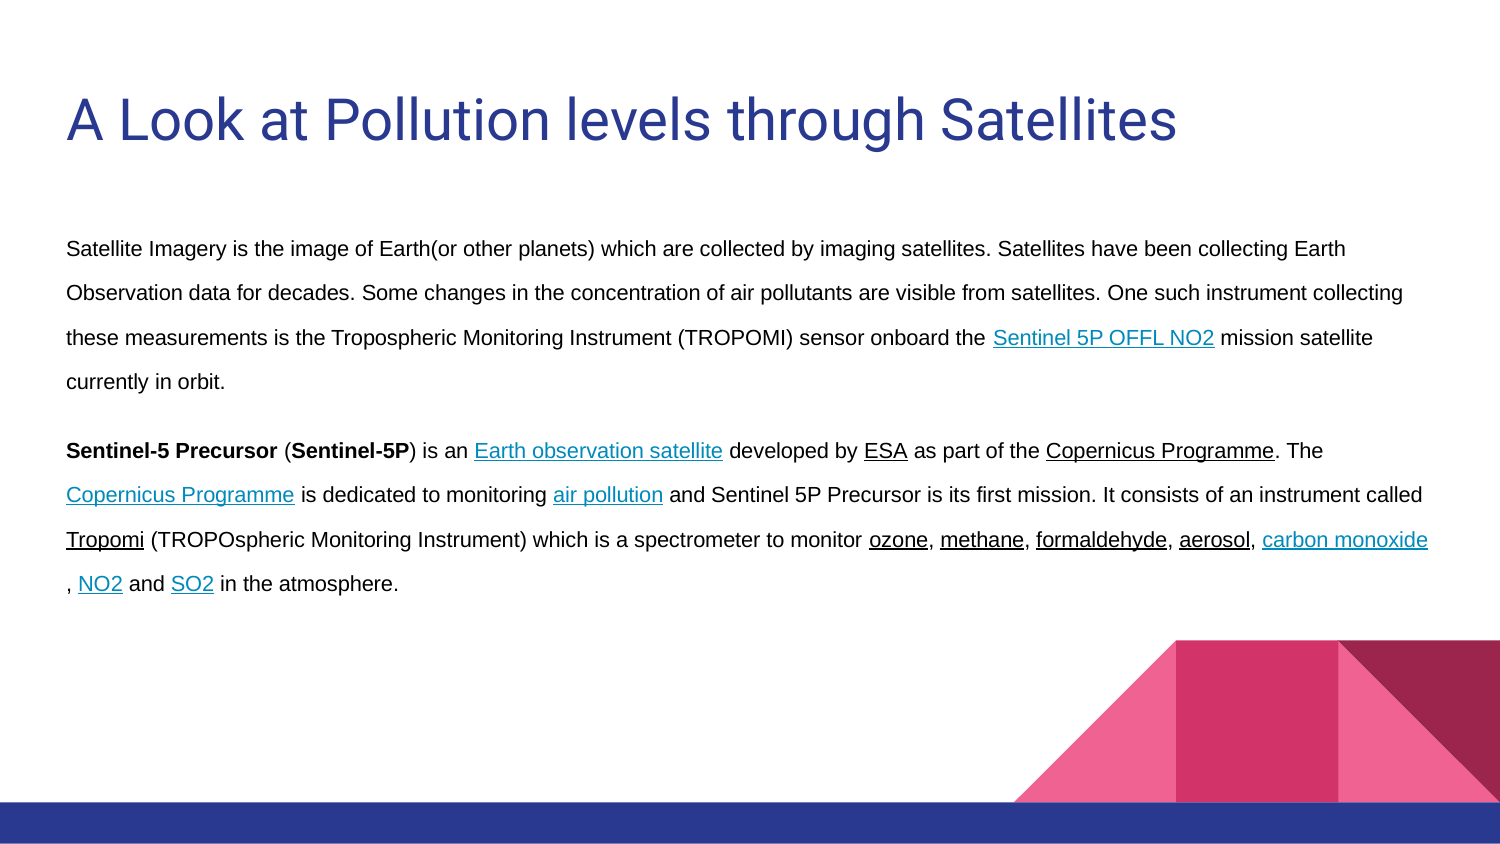

# A Look at Pollution levels through Satellites
Satellite Imagery is the image of Earth(or other planets) which are collected by imaging satellites. Satellites have been collecting Earth Observation data for decades. Some changes in the concentration of air pollutants are visible from satellites. One such instrument collecting these measurements is the Tropospheric Monitoring Instrument (TROPOMI) sensor onboard the Sentinel 5P OFFL NO2 mission satellite currently in orbit.
Sentinel-5 Precursor (Sentinel-5P) is an Earth observation satellite developed by ESA as part of the Copernicus Programme. The Copernicus Programme is dedicated to monitoring air pollution and Sentinel 5P Precursor is its first mission. It consists of an instrument called Tropomi (TROPOspheric Monitoring Instrument) which is a spectrometer to monitor ozone, methane, formaldehyde, aerosol, carbon monoxide, NO2 and SO2 in the atmosphere.